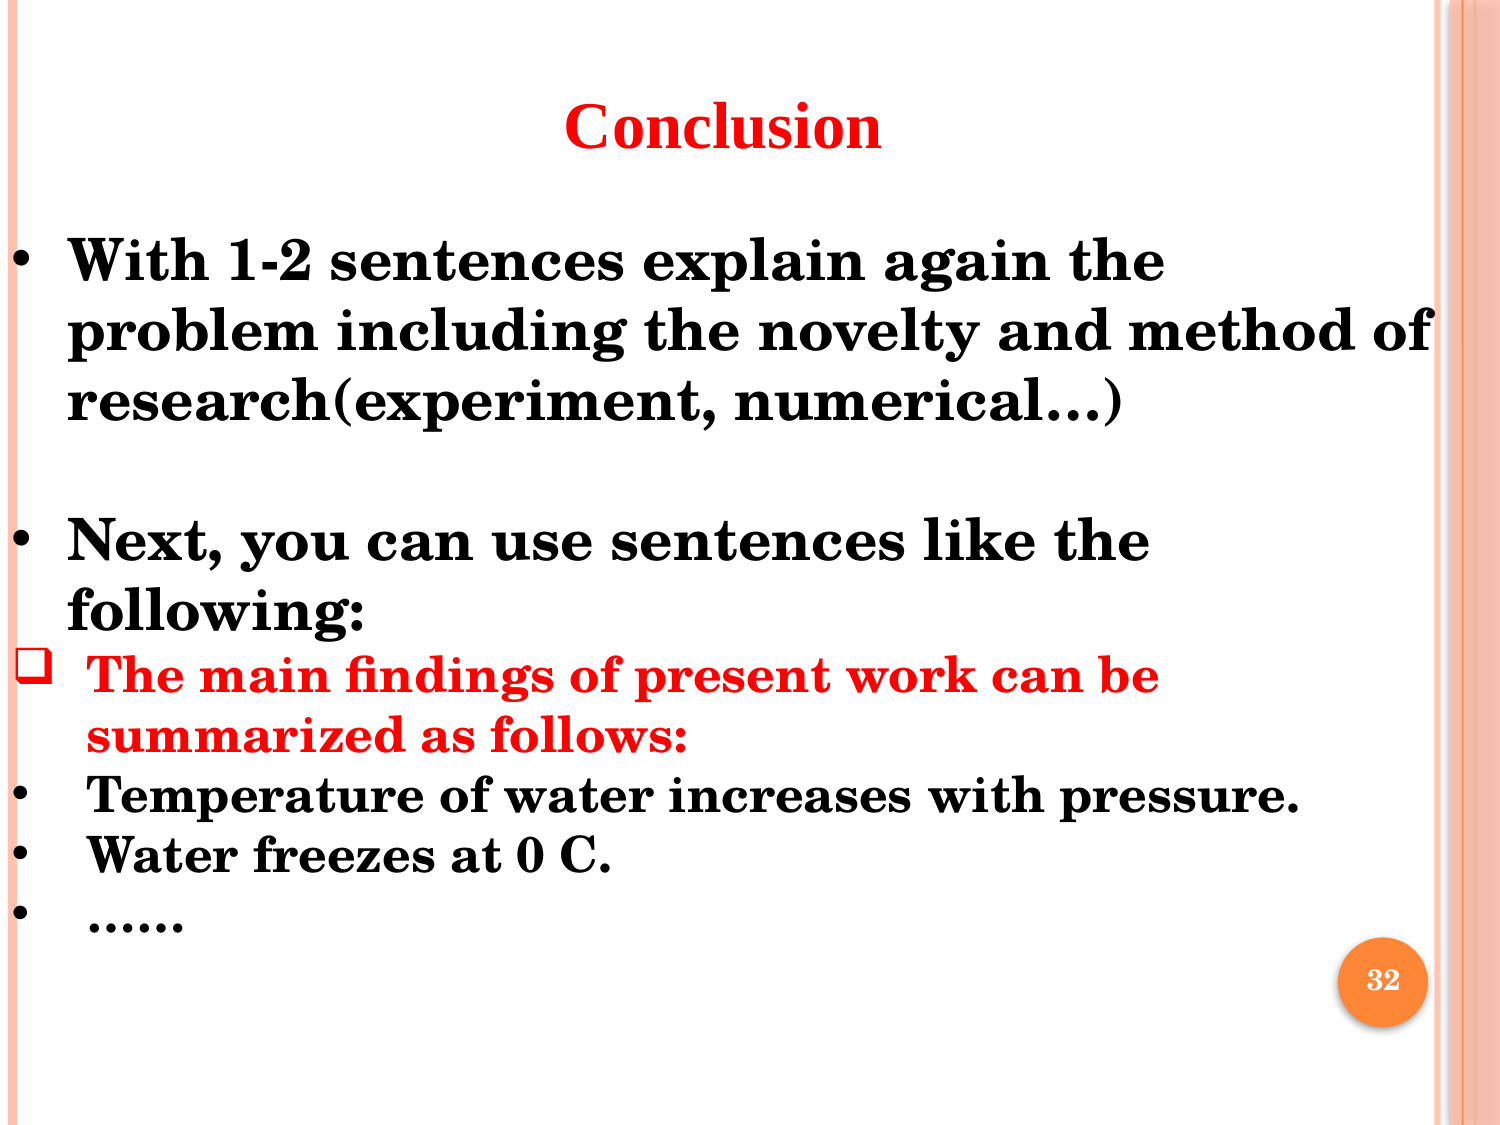

Conclusion

With 1-2 sentences explain again the problem including the novelty and method of research(experiment, numerical…)

Next, you can use sentences like the following:
The main findings of present work can be summarized as follows:
Temperature of water increases with pressure.
Water freezes at 0 C.
……

32